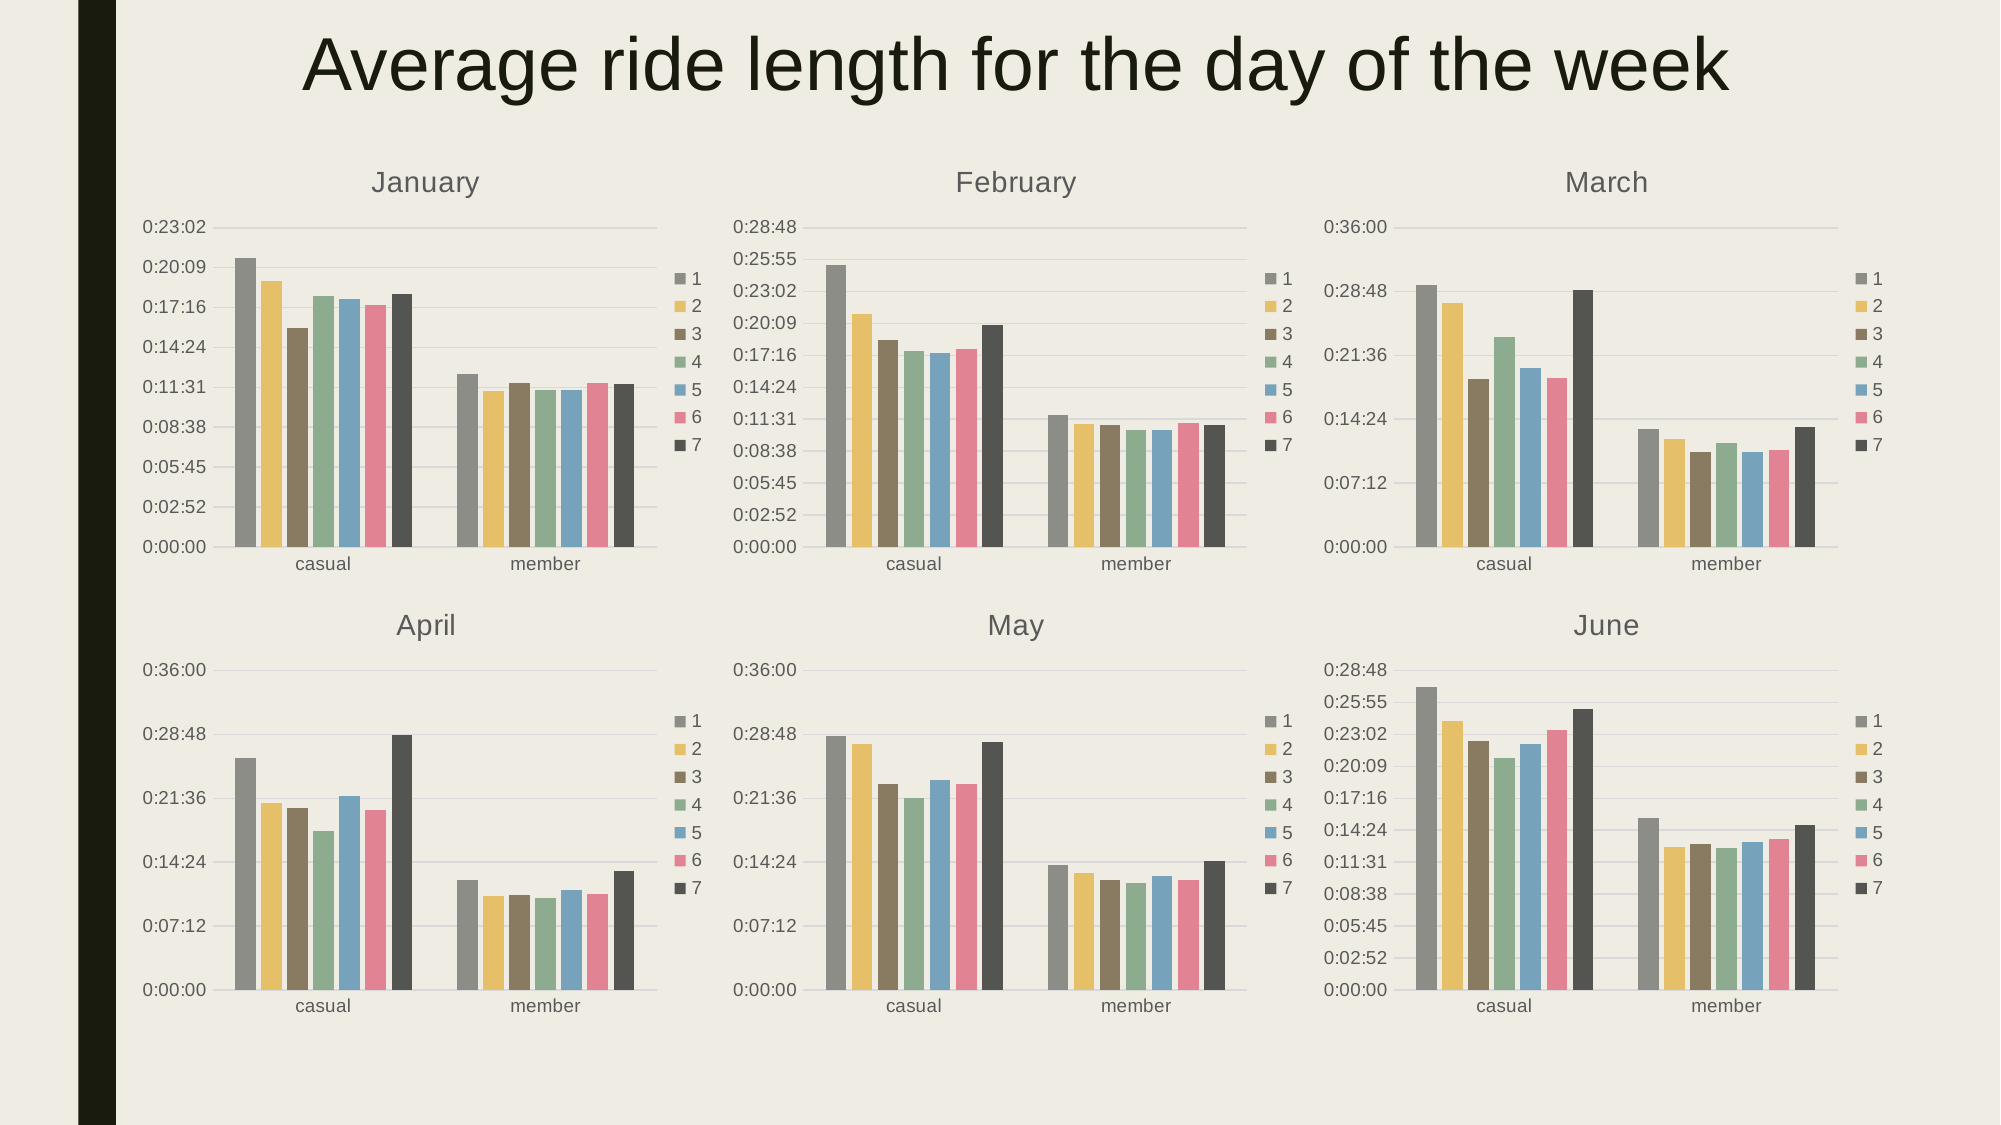

# Average ride length for the day of the week

### Chart: January

| Category | 1 | 2 | 3 | 4 | 5 | 6 | 7 |
|---|---|---|---|---|---|---|---|
| casual | 0.014473437154848709 | 0.013356548190842164 | 0.010972454283857814 | 0.012575577880098608 | 0.012429818237427394 | 0.012149530070941232 | 0.012657170491515 |
| member | 0.008678702468312314 | 0.007811954787897098 | 0.008208934124964845 | 0.007841057228523185 | 0.007852808111087515 | 0.008199301640435497 | 0.008160338929876358 |

### Chart: February

| Category | 1 | 2 | 3 | 4 | 5 | 6 | 7 |
|---|---|---|---|---|---|---|---|
| casual | 0.01767811856078625 | 0.014572613192079734 | 0.012939291552047233 | 0.012262517473630724 | 0.012155919224173613 | 0.012398587431018866 | 0.013893817522277403 |
| member | 0.008250732120105847 | 0.007730234315948676 | 0.007642177665703304 | 0.007317502148599575 | 0.007336162440911241 | 0.007774700390189689 | 0.00766452925156009 |

### Chart: March

| Category | 1 | 2 | 3 | 4 | 5 | 6 | 7 |
|---|---|---|---|---|---|---|---|
| casual | 0.020487598458186373 | 0.019117768626817553 | 0.013145613113606179 | 0.01641109773804035 | 0.01401710467952968 | 0.01320434289795677 | 0.020114461427787264 |
| member | 0.009273797655730477 | 0.008459540222078359 | 0.0074001748725991984 | 0.008110729482437119 | 0.007406579170252775 | 0.007593037662393855 | 0.009350840953948092 |

### Chart: April

| Category | 1 | 2 | 3 | 4 | 5 | 6 | 7 |
|---|---|---|---|---|---|---|---|
| casual | 0.01814442066111888 | 0.014668361472638898 | 0.014223844978999436 | 0.012429937946936268 | 0.01516118858891051 | 0.01405353610286813 | 0.019953378750343947 |
| member | 0.008587738364911238 | 0.007356759960573072 | 0.007421789121927259 | 0.007225914547331624 | 0.007782689899382113 | 0.007532510265179378 | 0.009303698449809217 |

### Chart: May

| Category | 1 | 2 | 3 | 4 | 5 | 6 | 7 |
|---|---|---|---|---|---|---|---|
| casual | 0.019911528975333173 | 0.019244313832887727 | 0.016147838423588967 | 0.015044045541427594 | 0.016430506901404213 | 0.01612587543340828 | 0.01944234225711904 |
| member | 0.009810298519703206 | 0.00912294624106355 | 0.008605079055845911 | 0.008401196310175843 | 0.008906814892239687 | 0.00861898946926125 | 0.010080055191317586 |

### Chart: June

| Category | 1 | 2 | 3 | 4 | 5 | 6 | 7 |
|---|---|---|---|---|---|---|---|
| casual | 0.0189908214504451 | 0.016862041916257817 | 0.015575598718840528 | 0.014543736494880558 | 0.015431739433731842 | 0.016276747074453767 | 0.017605148038407764 |
| member | 0.010746337400748969 | 0.008955603997919722 | 0.009148208605644694 | 0.008870198635922482 | 0.009231396447467816 | 0.009446404618742346 | 0.010354284890194411 |